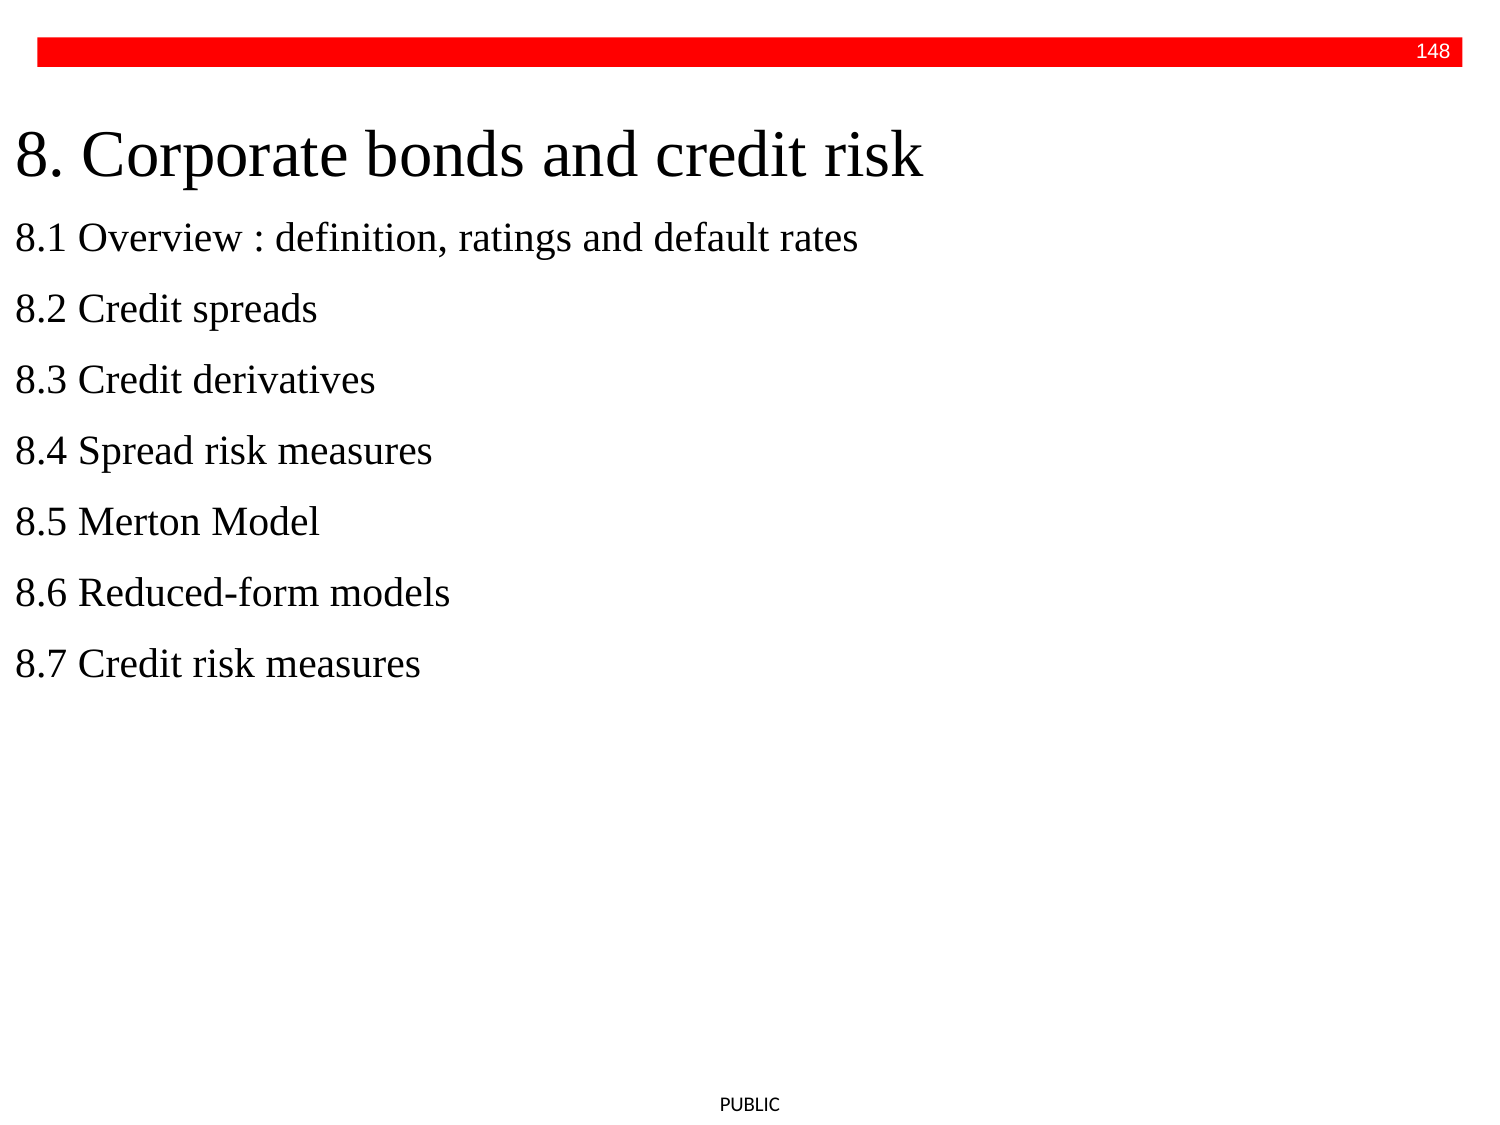

8. Corporate bonds and credit risk
8.1 Overview : definition, ratings and default rates
8.2 Credit spreads
8.3 Credit derivatives
8.4 Spread risk measures
8.5 Merton Model
8.6 Reduced-form models
8.7 Credit risk measures